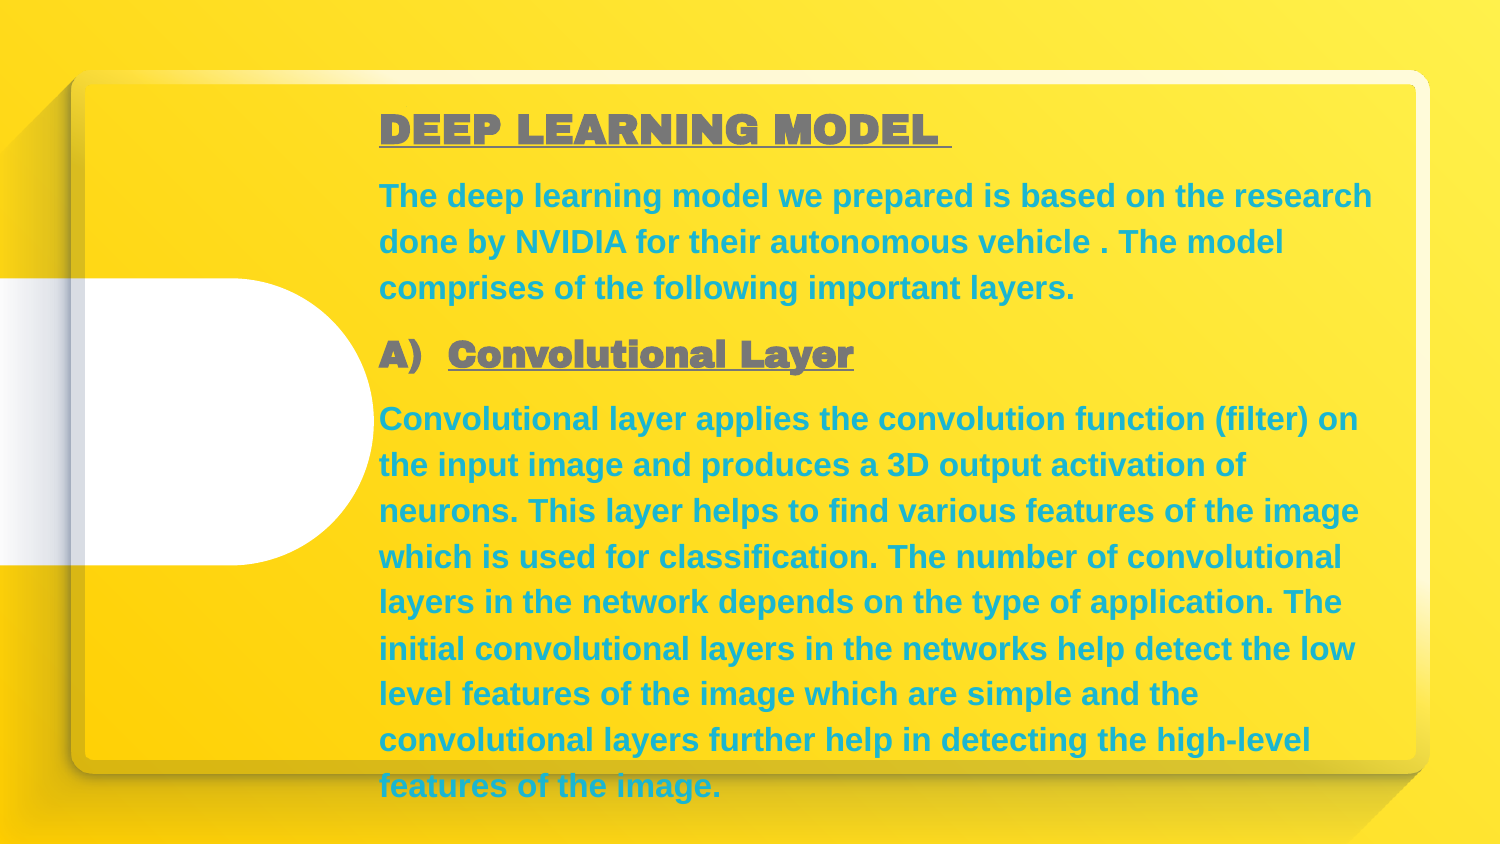

DEEP LEARNING MODEL
The deep learning model we prepared is based on the research done by NVIDIA for their autonomous vehicle . The model comprises of the following important layers.
A)  Convolutional Layer
Convolutional layer applies the convolution function (filter) on the input image and produces a 3D output activation of neurons. This layer helps to find various features of the image which is used for classification. The number of convolutional layers in the network depends on the type of application. The initial convolutional layers in the networks help detect the low level features of the image which are simple and the convolutional layers further help in detecting the high-level features of the image.
# .